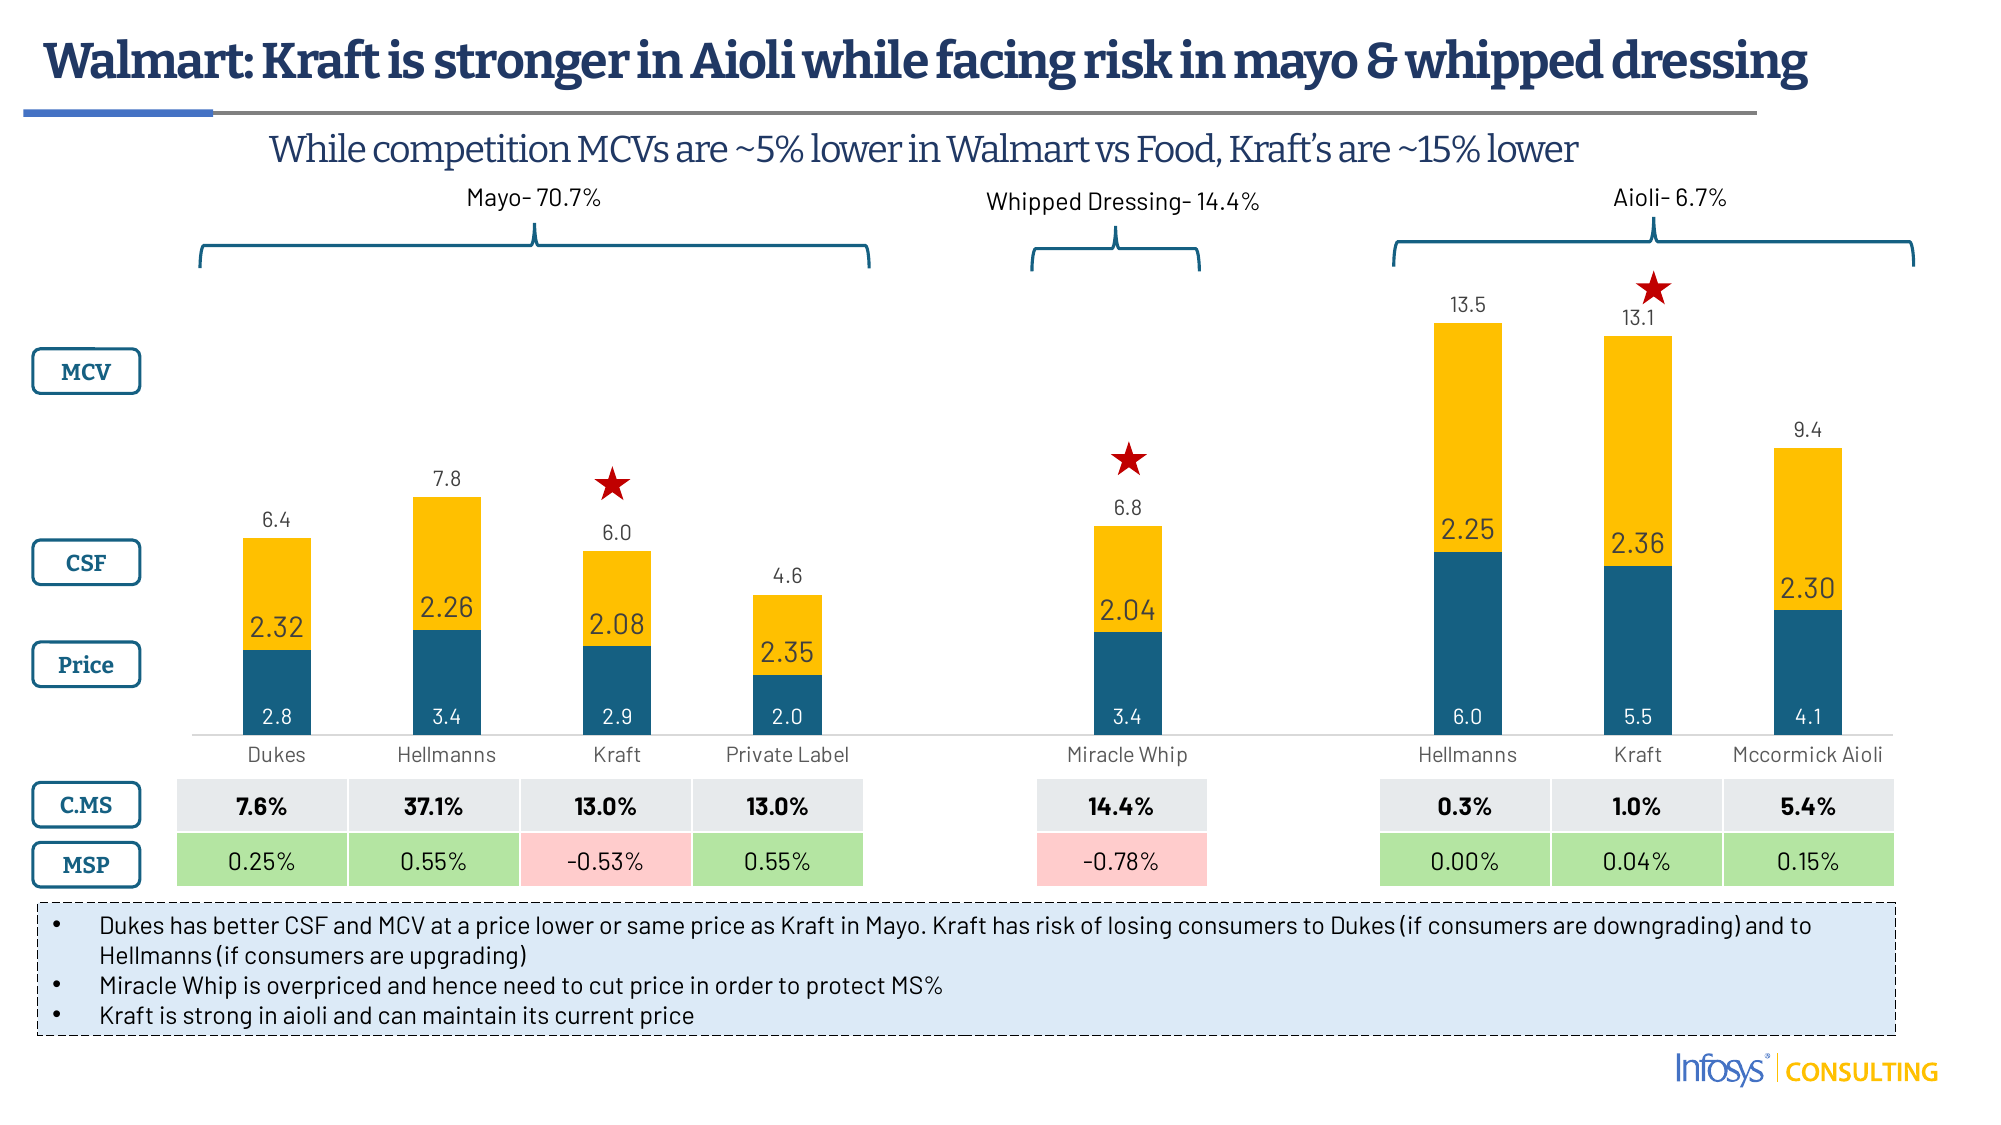

Walmart: Kraft is stronger in Aioli while facing risk in mayo & whipped dressing

While competition MCVs are ~5% lower in Walmart vs Food, Kraft’s are ~15% lower

Mayo- 70.7%
Aioli- 6.7%
Whipped Dressing- 14.4%

### Chart

| Category | Price | MCV-Price | MCV |
|---|---|---|---|
| Dukes | 2.78140908568816 | 3.6659922769364095 | 6.44740136262457 |
| Hellmanns | 3.44576400345137 | 4.3427392861481895 | 7.78850328959956 |
| Kraft | 2.89503834013657 | 3.12891633123511 | 6.02395467137168 |
| Private Label | 1.9543319322043 | 2.6360270943689397 | 4.59035902657324 |
|  | None | None | None |
| Miracle Whip | 3.35560351944294 | 3.48611280735803 | 6.84171632680097 |
|  | None | None | None |
| Hellmanns | 5.99808319462578 | 7.500534704365821 | 13.4986178989916 |
| Kraft | 5.53373365487286 | 7.53422773215334 | 13.0679613870262 |
| Mccormick Aioli | 4.08033730322802 | 5.30443849419643 | 9.38477579742445 |
MCV

CSF
Price
| 7.6% | 37.1% | 13.0% | 13.0% |  | 14.4% |  | 0.3% | 1.0% | 5.4% |
| --- | --- | --- | --- | --- | --- | --- | --- | --- | --- |
| 0.25% | 0.55% | -0.53% | 0.55% |  | -0.78% |  | 0.00% | 0.04% | 0.15% |
C.MS
MSP
Dukes has better CSF and MCV at a price lower or same price as Kraft in Mayo. Kraft has risk of losing consumers to Dukes (if consumers are downgrading) and to Hellmanns (if consumers are upgrading)
Miracle Whip is overpriced and hence need to cut price in order to protect MS%
Kraft is strong in aioli and can maintain its current price